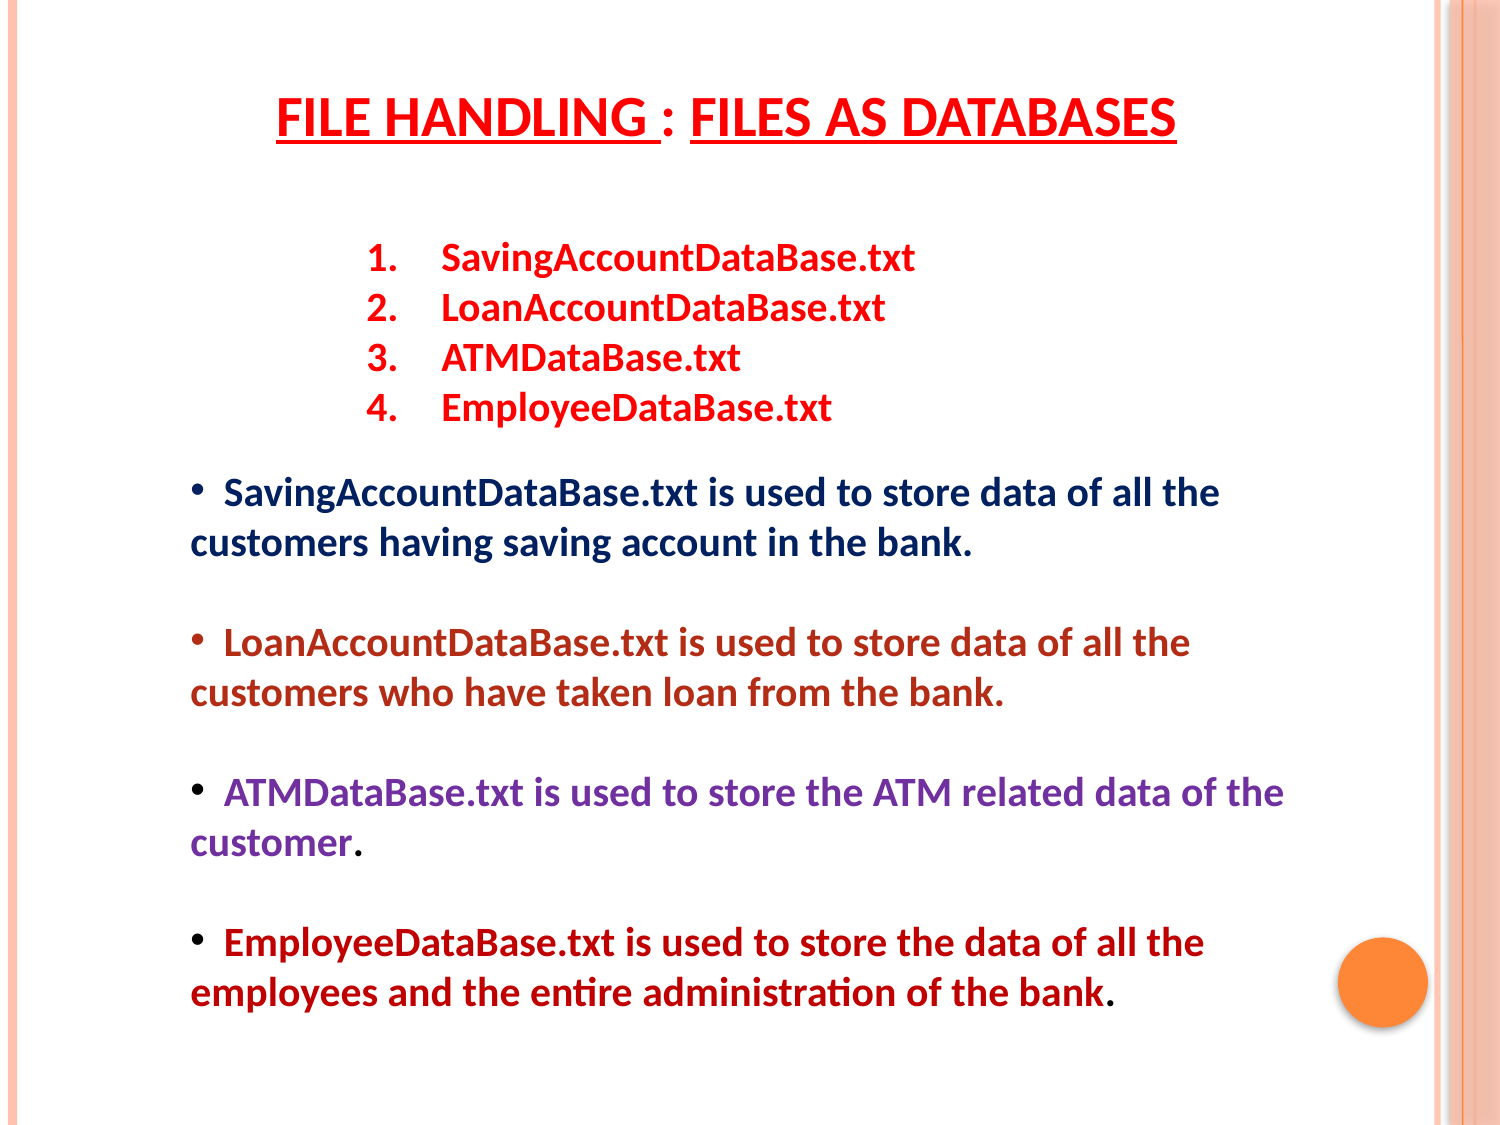

FILE HANDLING : FILES AS DATABASES
SavingAccountDataBase.txt
LoanAccountDataBase.txt
ATMDataBase.txt
EmployeeDataBase.txt
  SavingAccountDataBase.txt is used to store data of all the customers having saving account in the bank.

  LoanAccountDataBase.txt is used to store data of all the customers who have taken loan from the bank.

  ATMDataBase.txt is used to store the ATM related data of the customer.

  EmployeeDataBase.txt is used to store the data of all the employees and the entire administration of the bank.